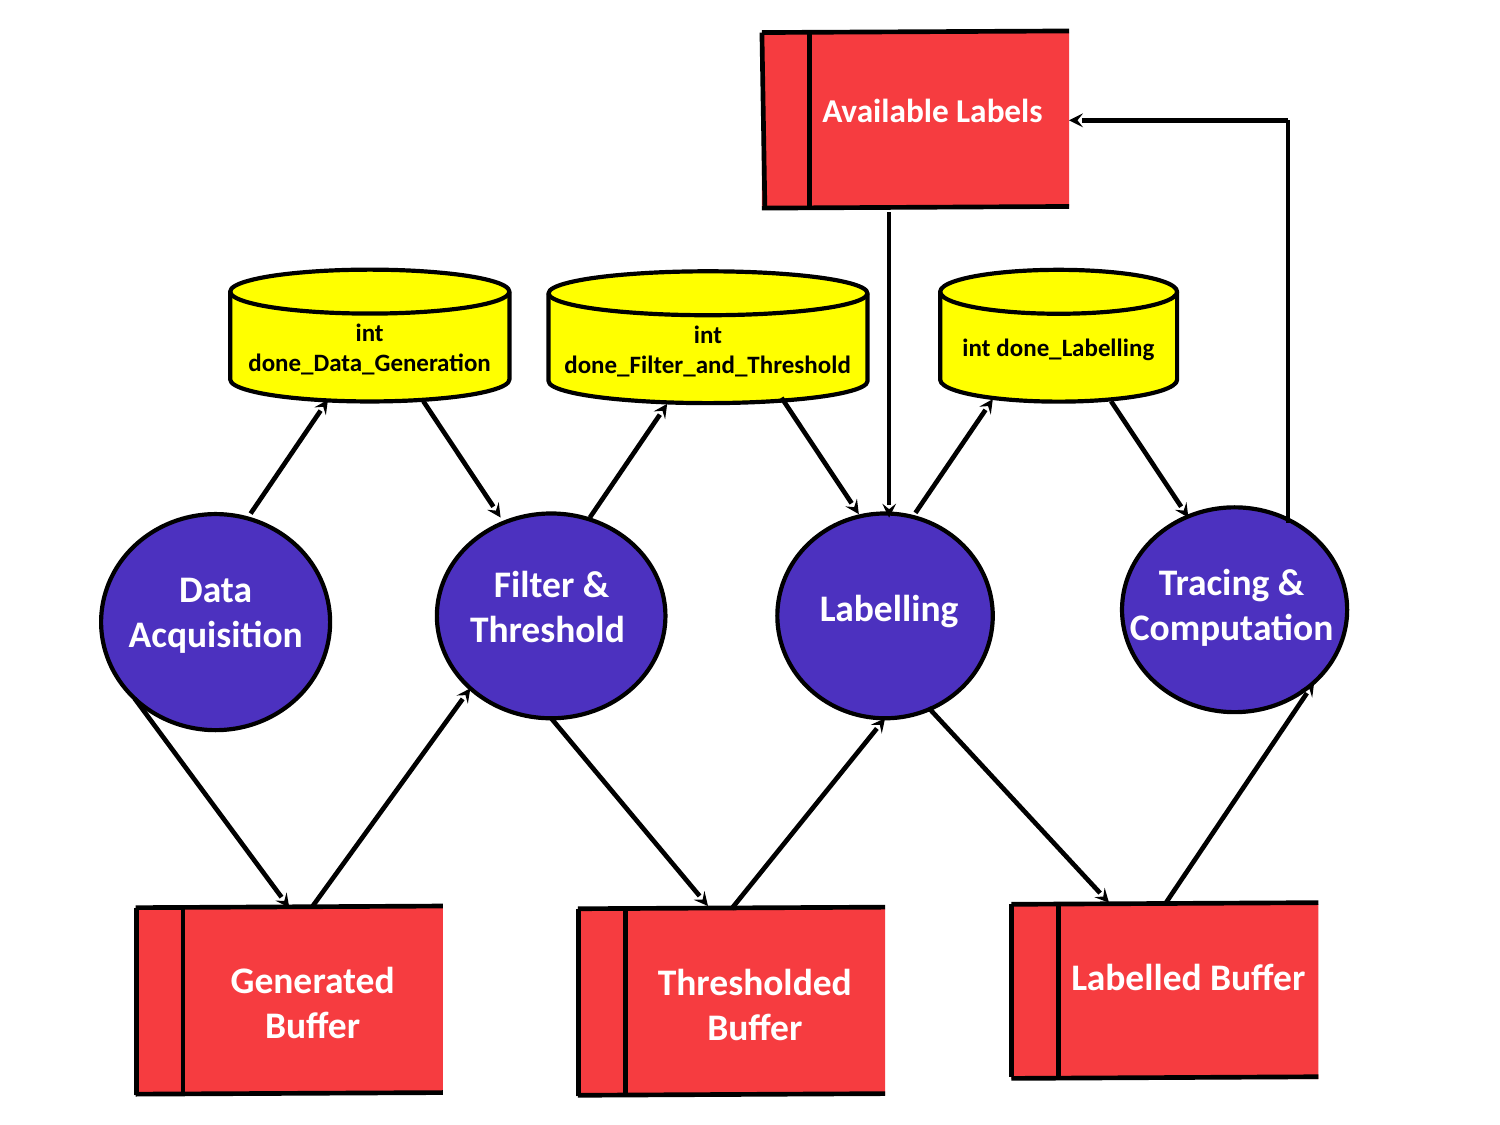

Available Labels
int done_Data_Generation
int done_Labelling
int done_Filter_and_Threshold

Tracing & Computation
Filter & Threshold
Data Acquisition
Labelling

Labelled Buffer
Generated Buffer
Thresholded Buffer